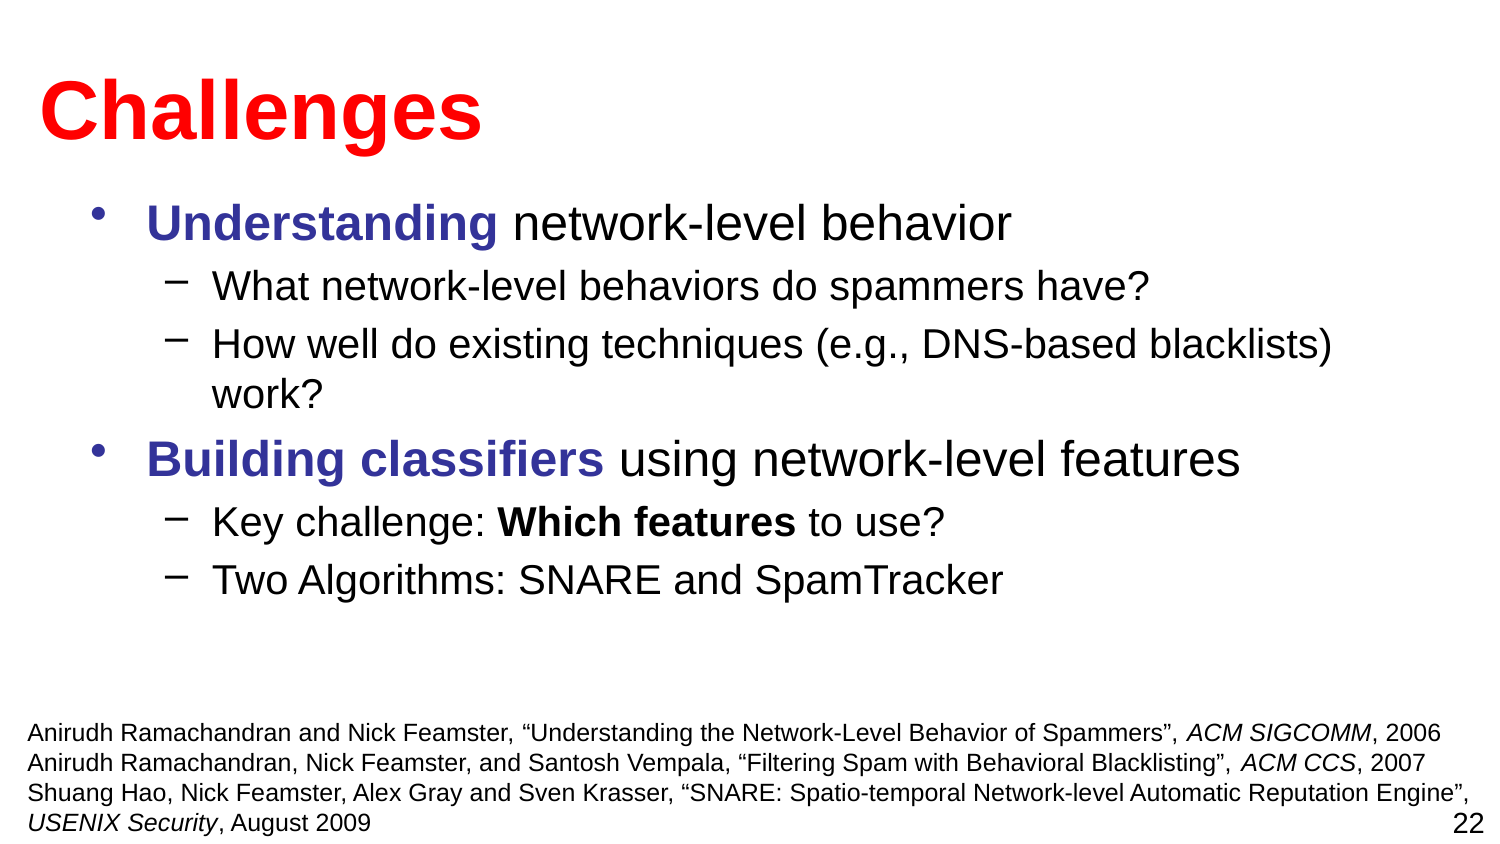

# Challenges
Understanding network-level behavior
What network-level behaviors do spammers have?
How well do existing techniques (e.g., DNS-based blacklists) work?
Building classifiers using network-level features
Key challenge: Which features to use?
Two Algorithms: SNARE and SpamTracker
Anirudh Ramachandran and Nick Feamster, “Understanding the Network-Level Behavior of Spammers”, ACM SIGCOMM, 2006
Anirudh Ramachandran, Nick Feamster, and Santosh Vempala, “Filtering Spam with Behavioral Blacklisting”, ACM CCS, 2007
Shuang Hao, Nick Feamster, Alex Gray and Sven Krasser, “SNARE: Spatio-temporal Network-level Automatic Reputation Engine”, USENIX Security, August 2009

22